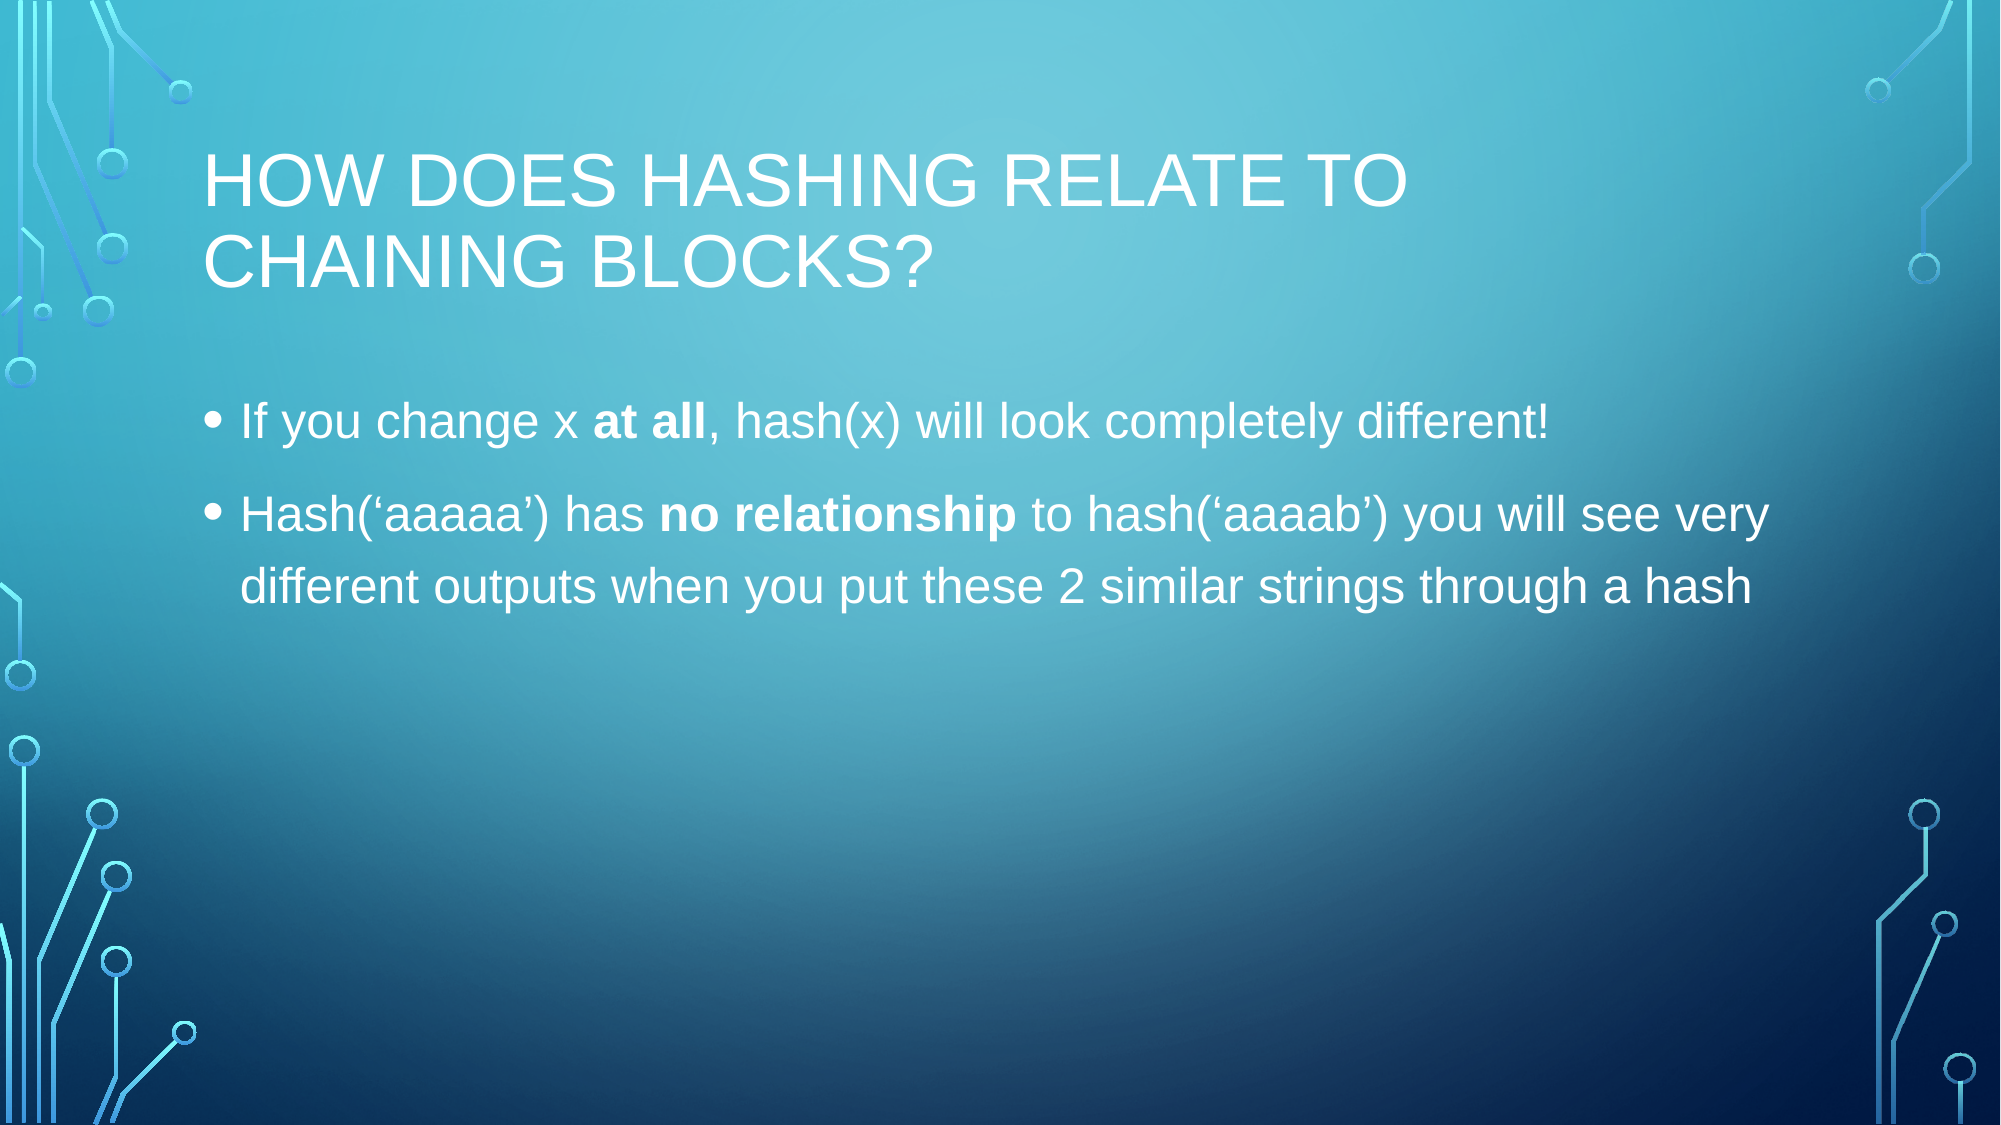

# How does hashing relate to chaining blocks?
If you change x at all, hash(x) will look completely different!
Hash(‘aaaaa’) has no relationship to hash(‘aaaab’) you will see very different outputs when you put these 2 similar strings through a hash